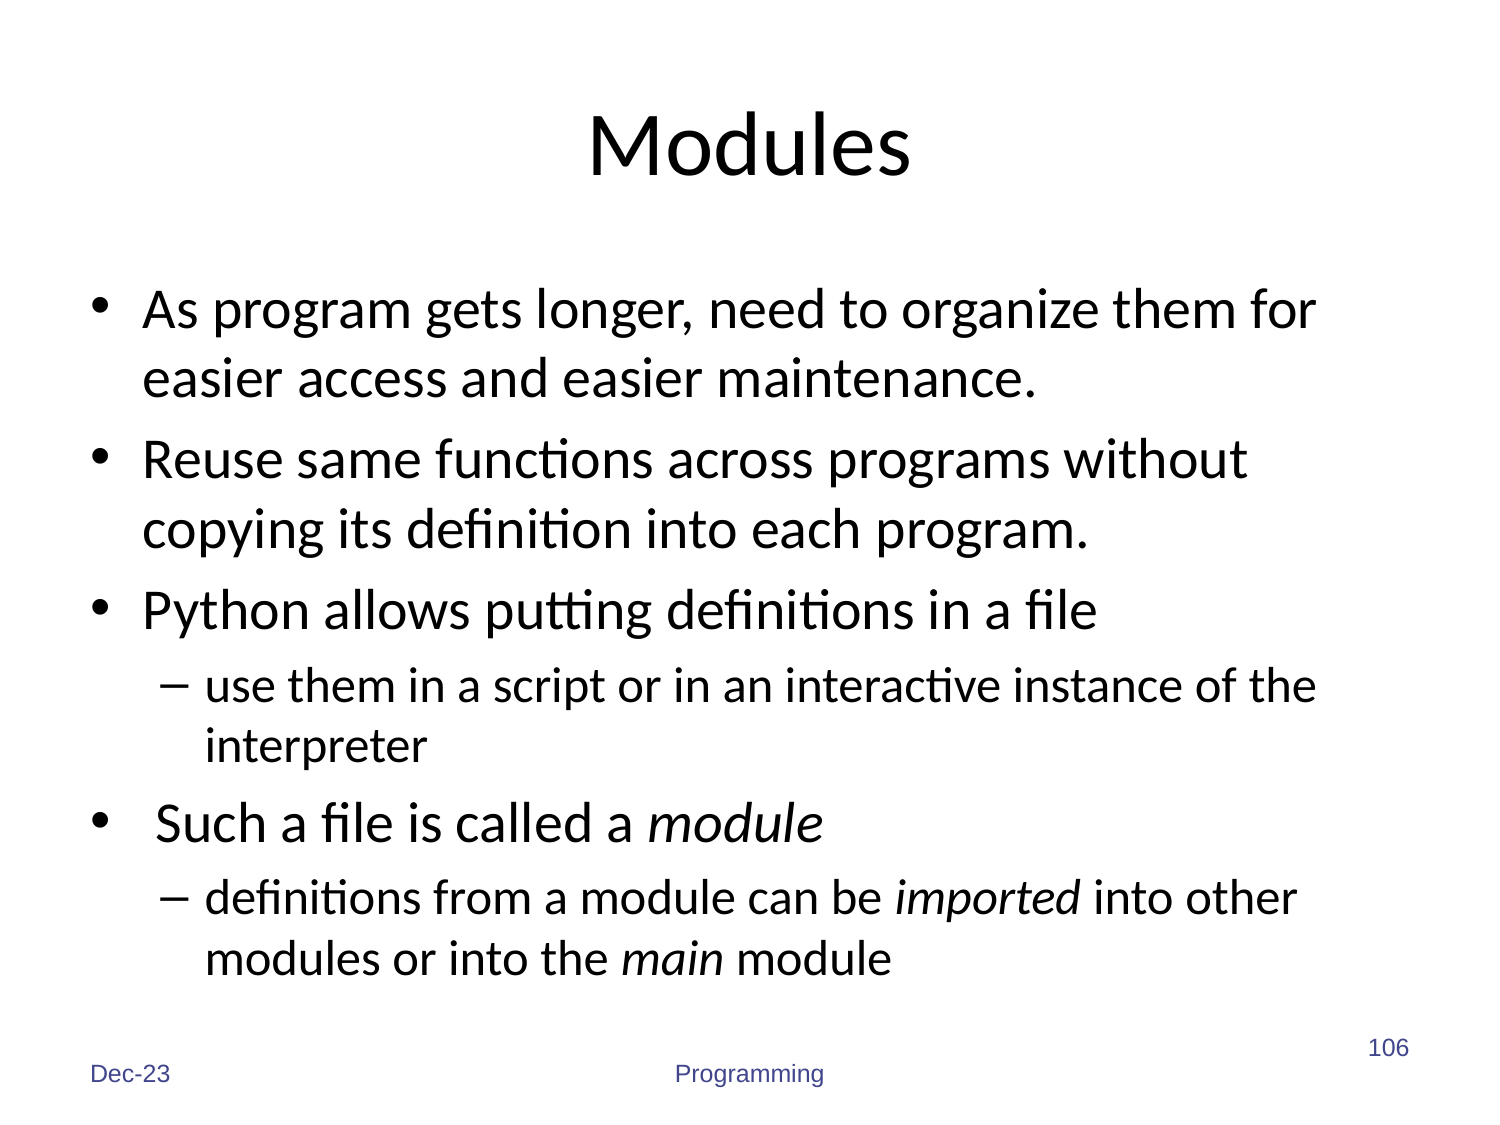

# Modules
As program gets longer, need to organize them for easier access and easier maintenance.
Reuse same functions across programs without copying its definition into each program.
Python allows putting definitions in a file
use them in a script or in an interactive instance of the interpreter
 Such a file is called a module
definitions from a module can be imported into other modules or into the main module
106
Dec-23
Programming